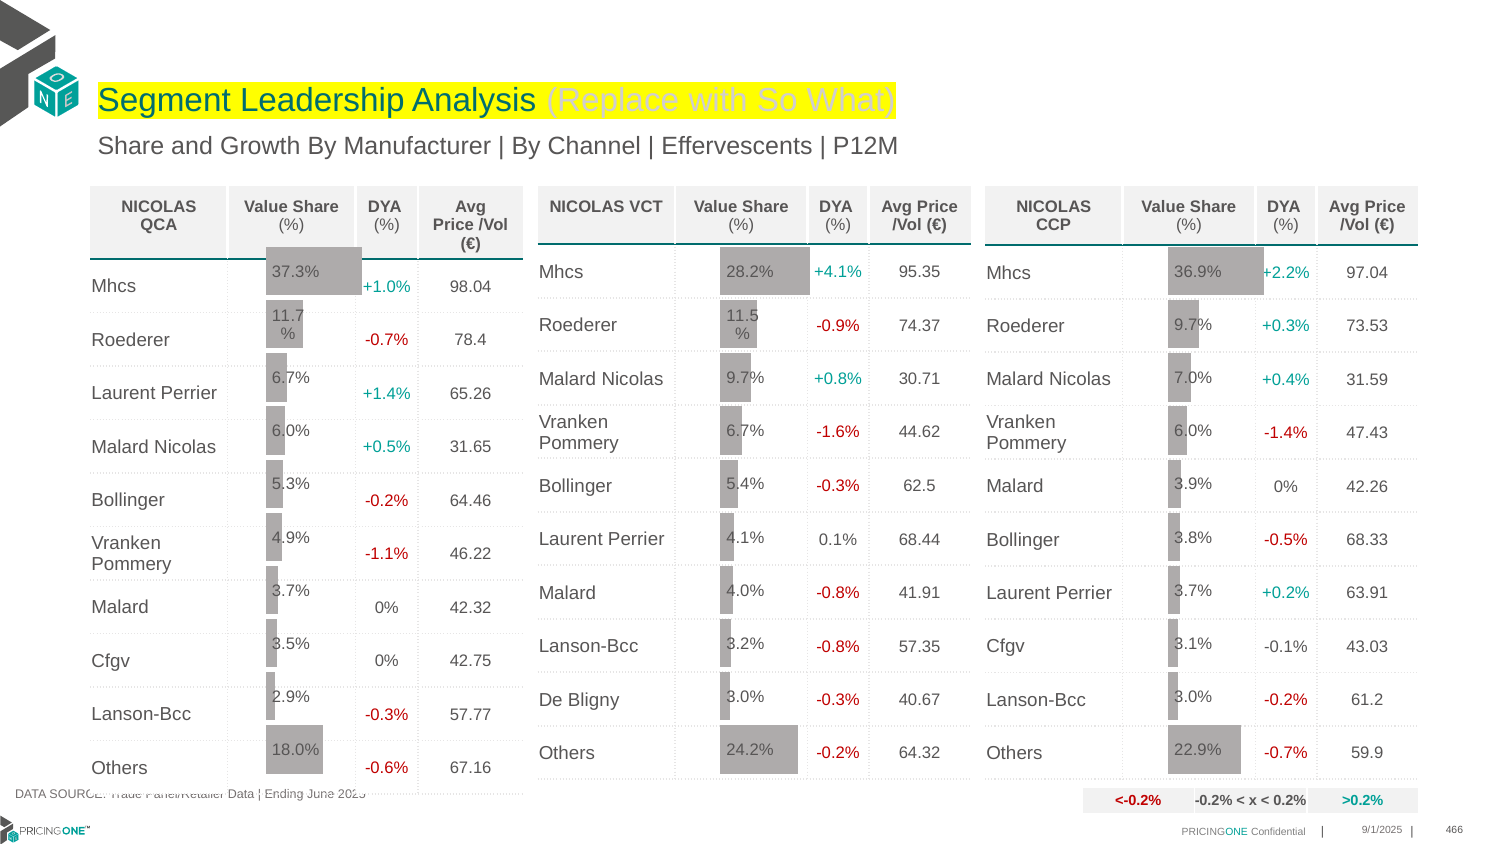

# Segment Leadership Analysis (Replace with So What)
Share and Growth By Manufacturer | By Channel | Effervescents | P12M
| NICOLAS VCT | Value Share (%) | DYA (%) | Avg Price /Vol (€) |
| --- | --- | --- | --- |
| Mhcs |  | +4.1% | 95.35 |
| Roederer |  | -0.9% | 74.37 |
| Malard Nicolas |  | +0.8% | 30.71 |
| Vranken Pommery |  | -1.6% | 44.62 |
| Bollinger |  | -0.3% | 62.5 |
| Laurent Perrier |  | 0.1% | 68.44 |
| Malard |  | -0.8% | 41.91 |
| Lanson-Bcc |  | -0.8% | 57.35 |
| De Bligny |  | -0.3% | 40.67 |
| Others |  | -0.2% | 64.32 |
| NICOLAS QCA | Value Share (%) | DYA (%) | Avg Price /Vol (€) |
| --- | --- | --- | --- |
| Mhcs |  | +1.0% | 98.04 |
| Roederer |  | -0.7% | 78.4 |
| Laurent Perrier |  | +1.4% | 65.26 |
| Malard Nicolas |  | +0.5% | 31.65 |
| Bollinger |  | -0.2% | 64.46 |
| Vranken Pommery |  | -1.1% | 46.22 |
| Malard |  | 0% | 42.32 |
| Cfgv |  | 0% | 42.75 |
| Lanson-Bcc |  | -0.3% | 57.77 |
| Others |  | -0.6% | 67.16 |
| NICOLAS CCP | Value Share (%) | DYA (%) | Avg Price /Vol (€) |
| --- | --- | --- | --- |
| Mhcs |  | +2.2% | 97.04 |
| Roederer |  | +0.3% | 73.53 |
| Malard Nicolas |  | +0.4% | 31.59 |
| Vranken Pommery |  | -1.4% | 47.43 |
| Malard |  | 0% | 42.26 |
| Bollinger |  | -0.5% | 68.33 |
| Laurent Perrier |  | +0.2% | 63.91 |
| Cfgv |  | -0.1% | 43.03 |
| Lanson-Bcc |  | -0.2% | 61.2 |
| Others |  | -0.7% | 59.9 |

### Chart

| Category | Effervescents | NICOLAS QCA |
|---|---|
|  | 0.37264658451832405 |

### Chart

| Category | Effervescents | NICOLAS VCT |
|---|---|
|  | 0.28208359535154676 |

### Chart

| Category | Effervescents | NICOLAS CCP |
|---|---|
|  | 0.3691107838245222 |
DATA SOURCE: Trade Panel/Retailer Data | Ending June 2025
| <-0.2% | -0.2% < x < 0.2% | >0.2% |
| --- | --- | --- |

9/1/2025
466